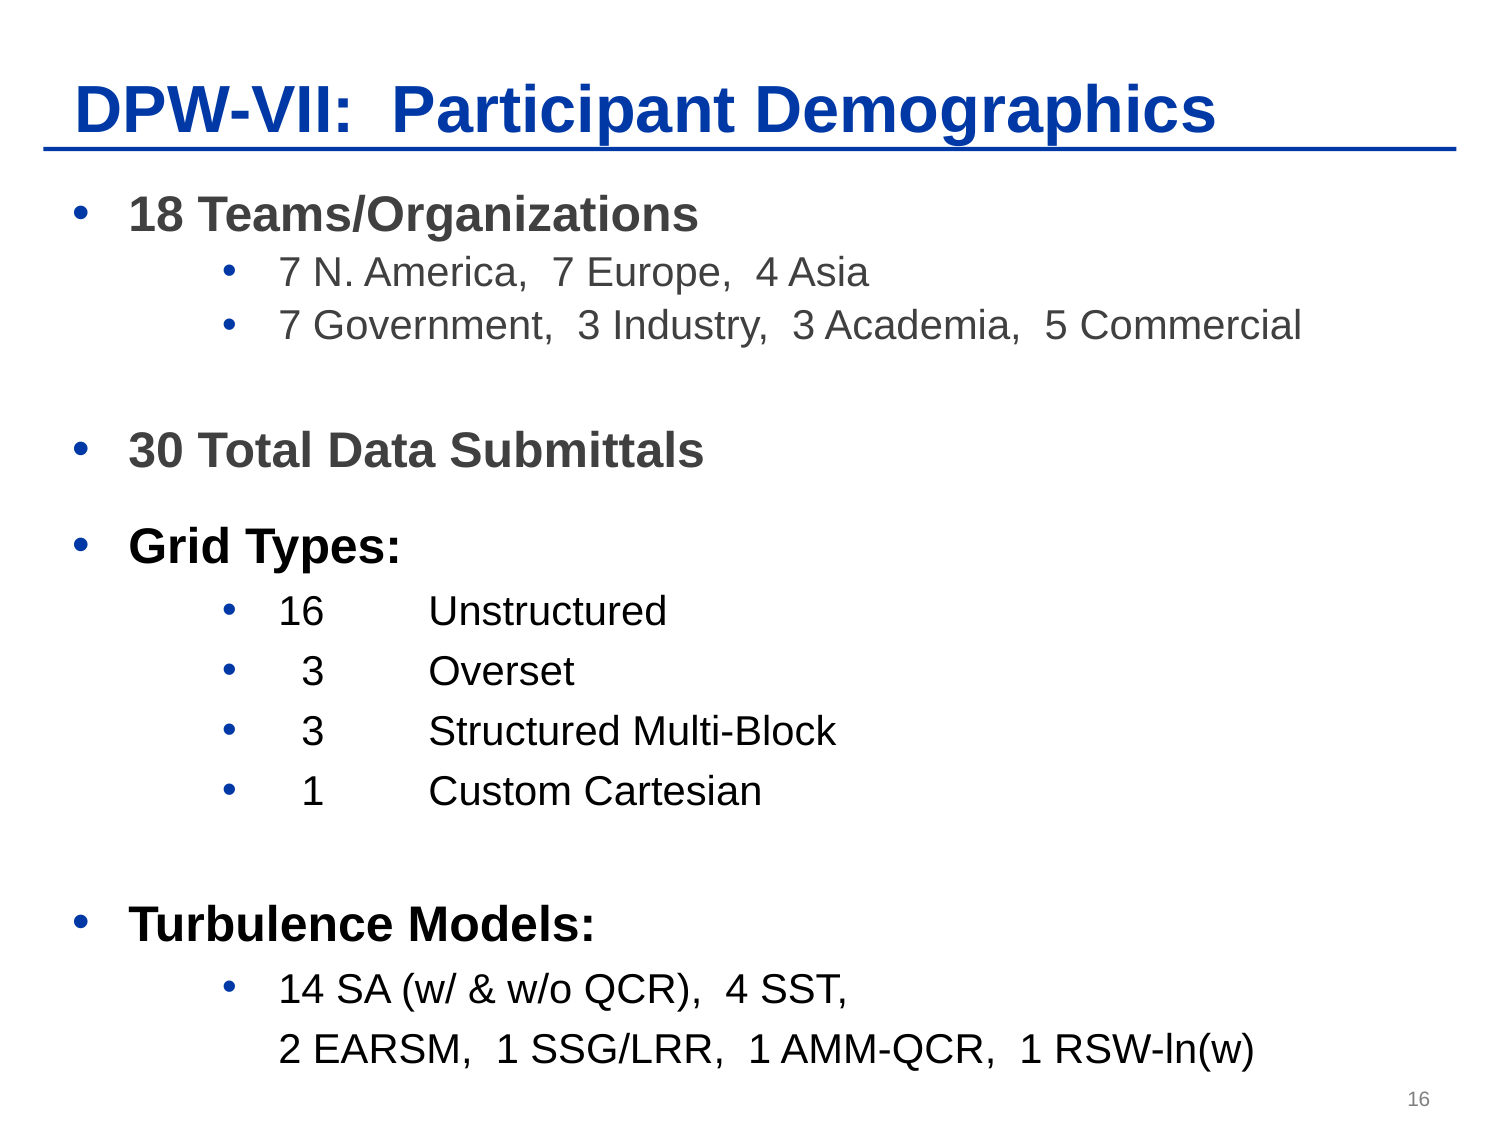

# DPW-VII:  Participant Demographics
18 Teams/Organizations
7 N. America,  7 Europe,  4 Asia
7 Government,  3 Industry,  3 Academia,  5 Commercial

30 Total Data Submittals

Grid Types:
16	Unstructured
  3	Overset
  3	Structured Multi-Block
  1	Custom Cartesian

Turbulence Models:
14 SA (w/ & w/o QCR),  4 SST,
2 EARSM,  1 SSG/LRR,  1 AMM-QCR,  1 RSW-ln(w)
16